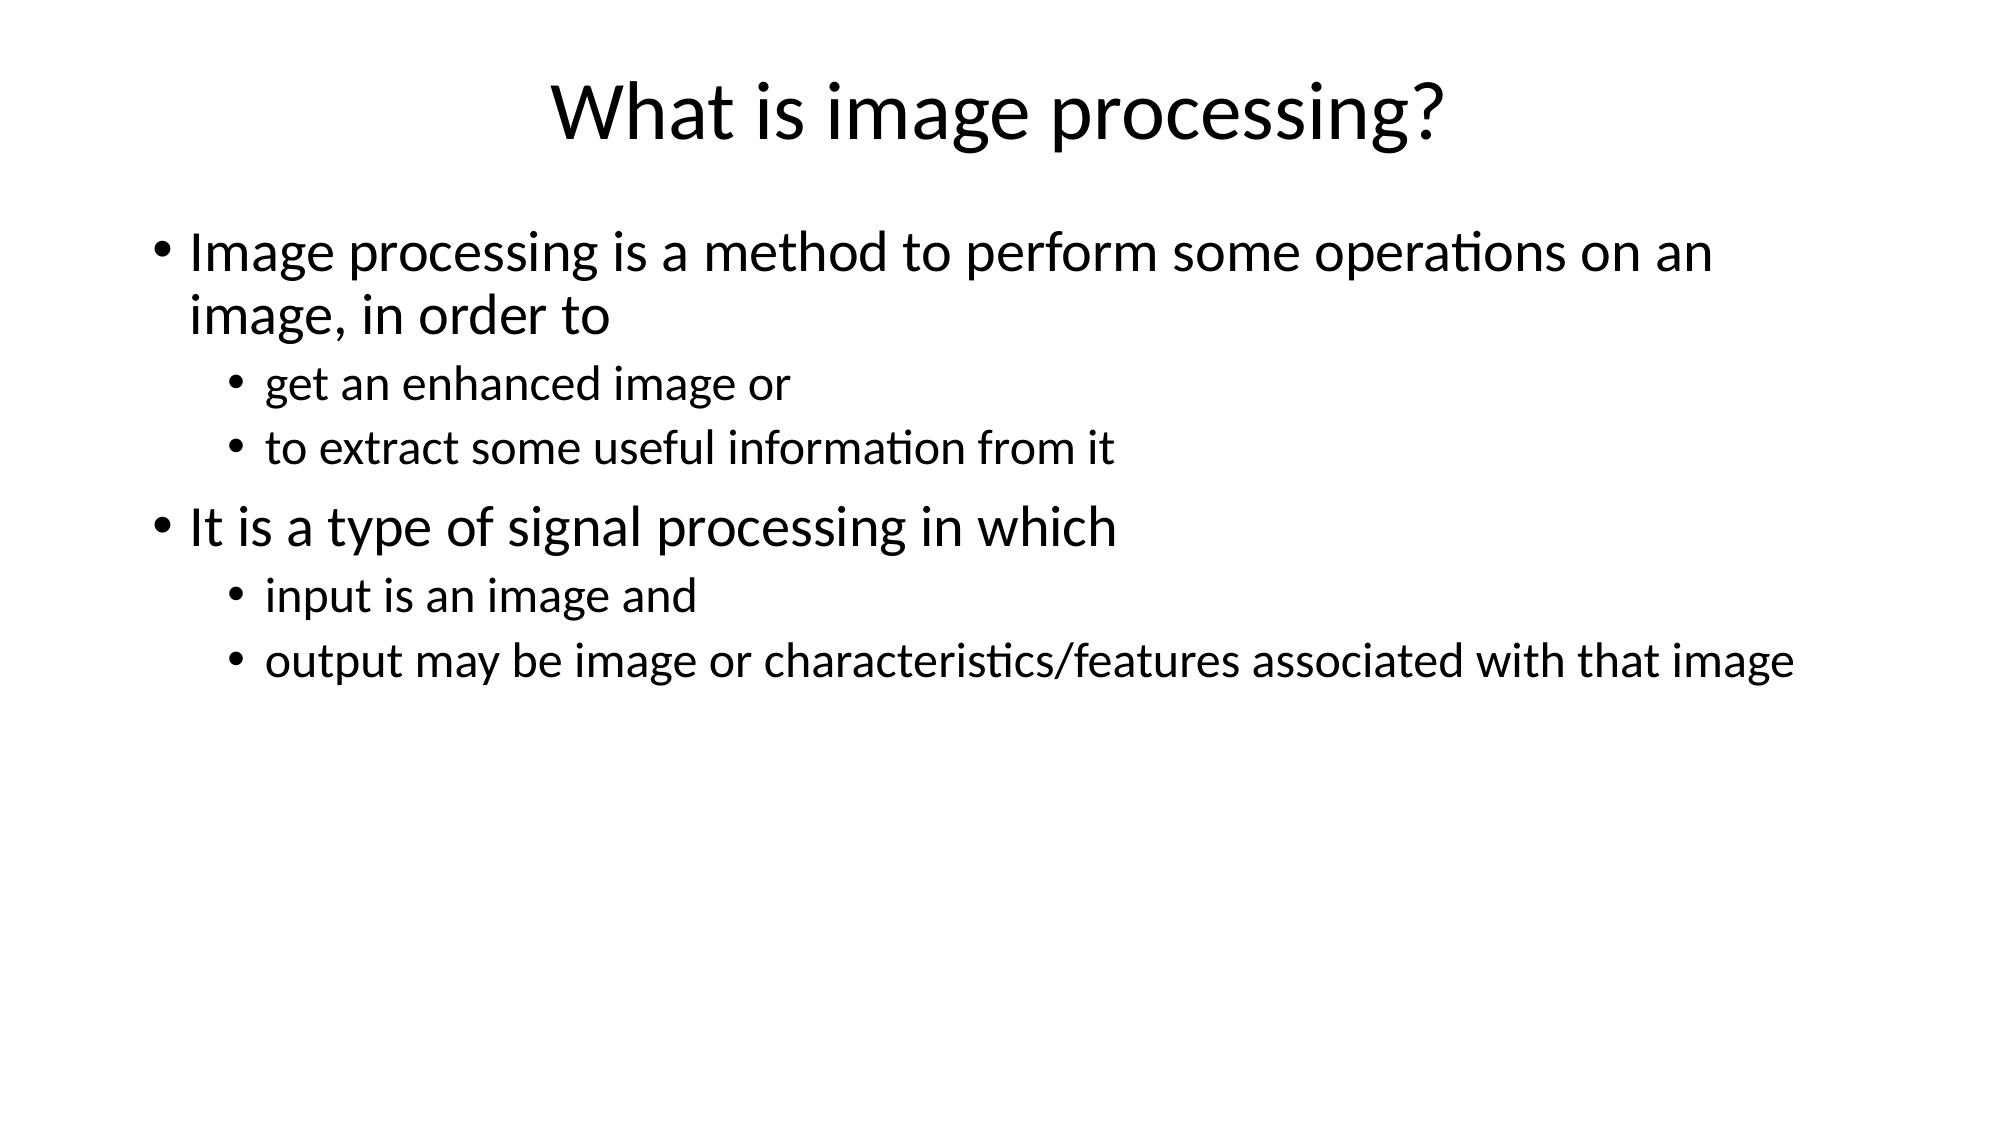

# What is image processing?
Image processing is a method to perform some operations on an image, in order to
get an enhanced image or
to extract some useful information from it
It is a type of signal processing in which
input is an image and
output may be image or characteristics/features associated with that image